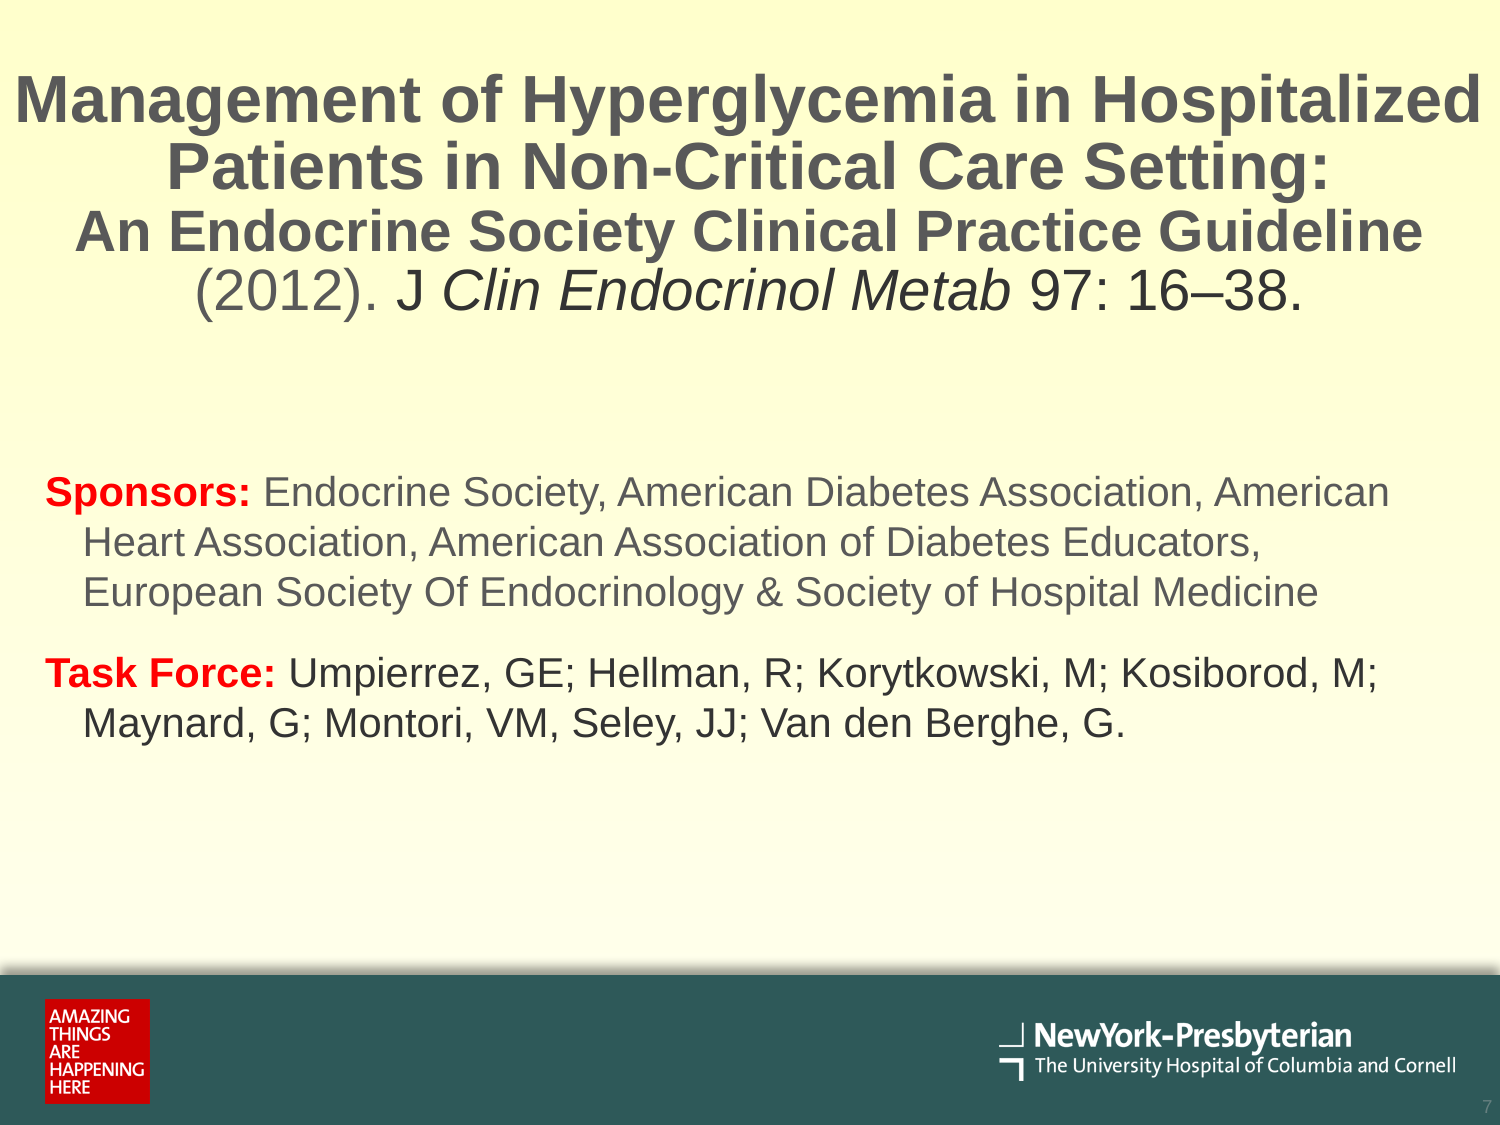

# Management of Hyperglycemia in Hospitalized Patients in Non-Critical Care Setting: An Endocrine Society Clinical Practice Guideline (2012). J Clin Endocrinol Metab 97: 16–38.
Sponsors: Endocrine Society, American Diabetes Association, American Heart Association, American Association of Diabetes Educators, European Society Of Endocrinology & Society of Hospital Medicine
Task Force: Umpierrez, GE; Hellman, R; Korytkowski, M; Kosiborod, M;  Maynard, G; Montori, VM, Seley, JJ; Van den Berghe, G.

7